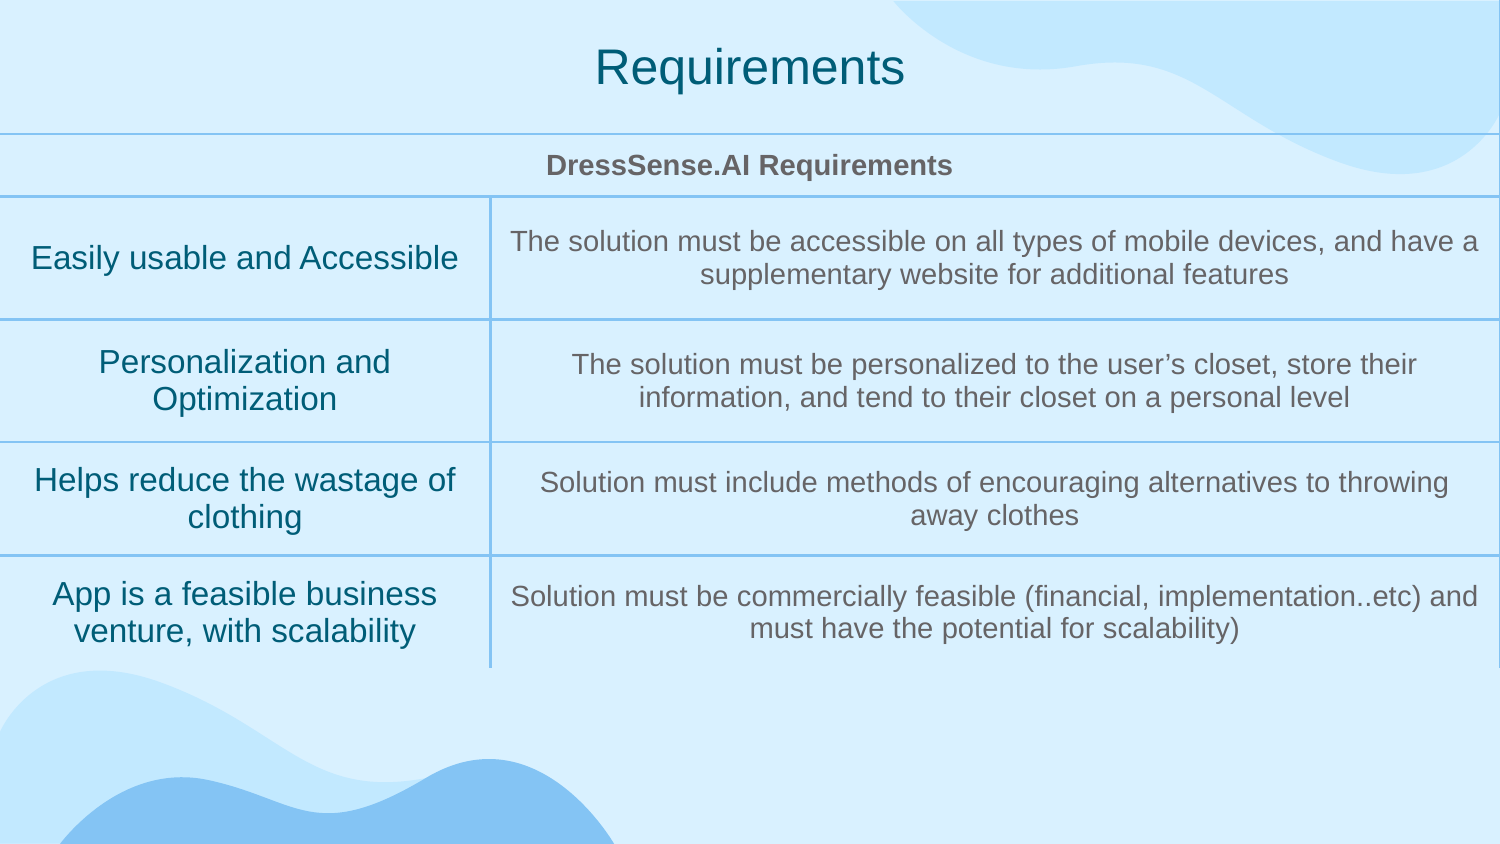

| Requirements |  |
| --- | --- |
| DressSense.AI Requirements |  |
| Easily usable and Accessible | The solution must be accessible on all types of mobile devices, and have a supplementary website for additional features |
| Personalization and Optimization | The solution must be personalized to the user’s closet, store their information, and tend to their closet on a personal level |
| Helps reduce the wastage of clothing | Solution must include methods of encouraging alternatives to throwing away clothes |
| App is a feasible business venture, with scalability | Solution must be commercially feasible (financial, implementation..etc) and must have the potential for scalability) |